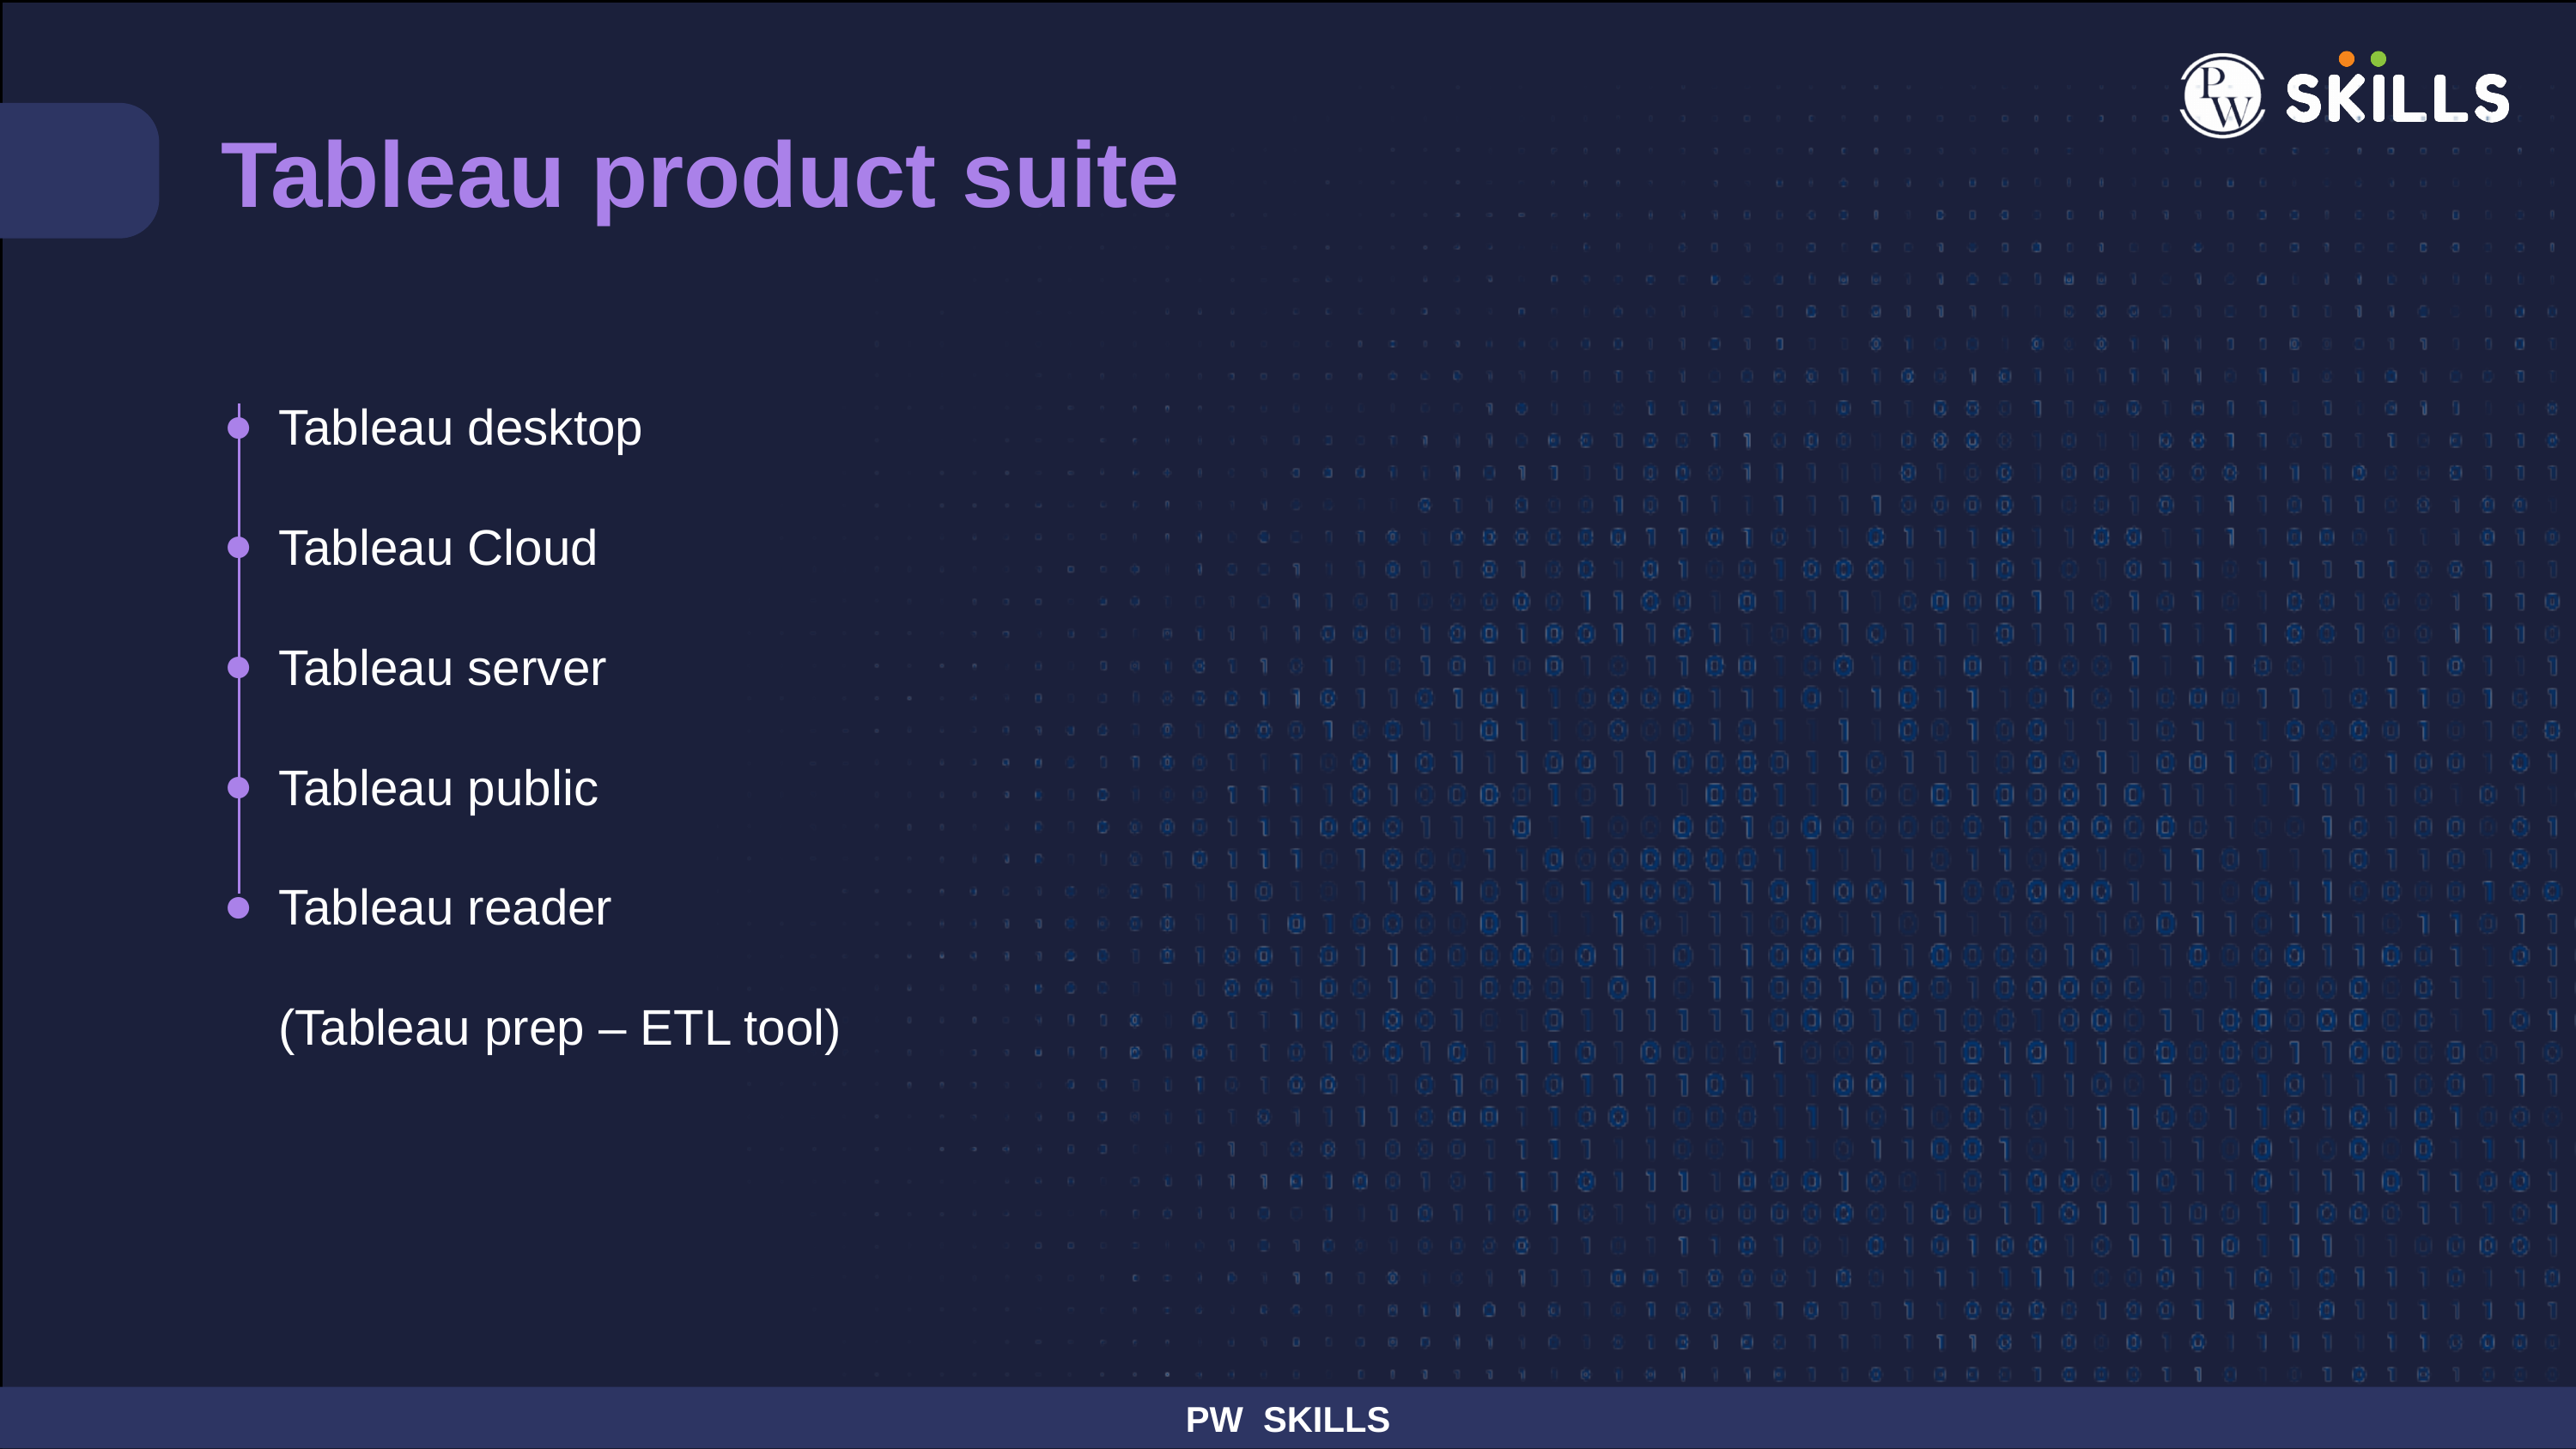

Tableau product suite
Tableau desktop
Tableau Cloud
Tableau server
Tableau public
Tableau reader
(Tableau prep – ETL tool)